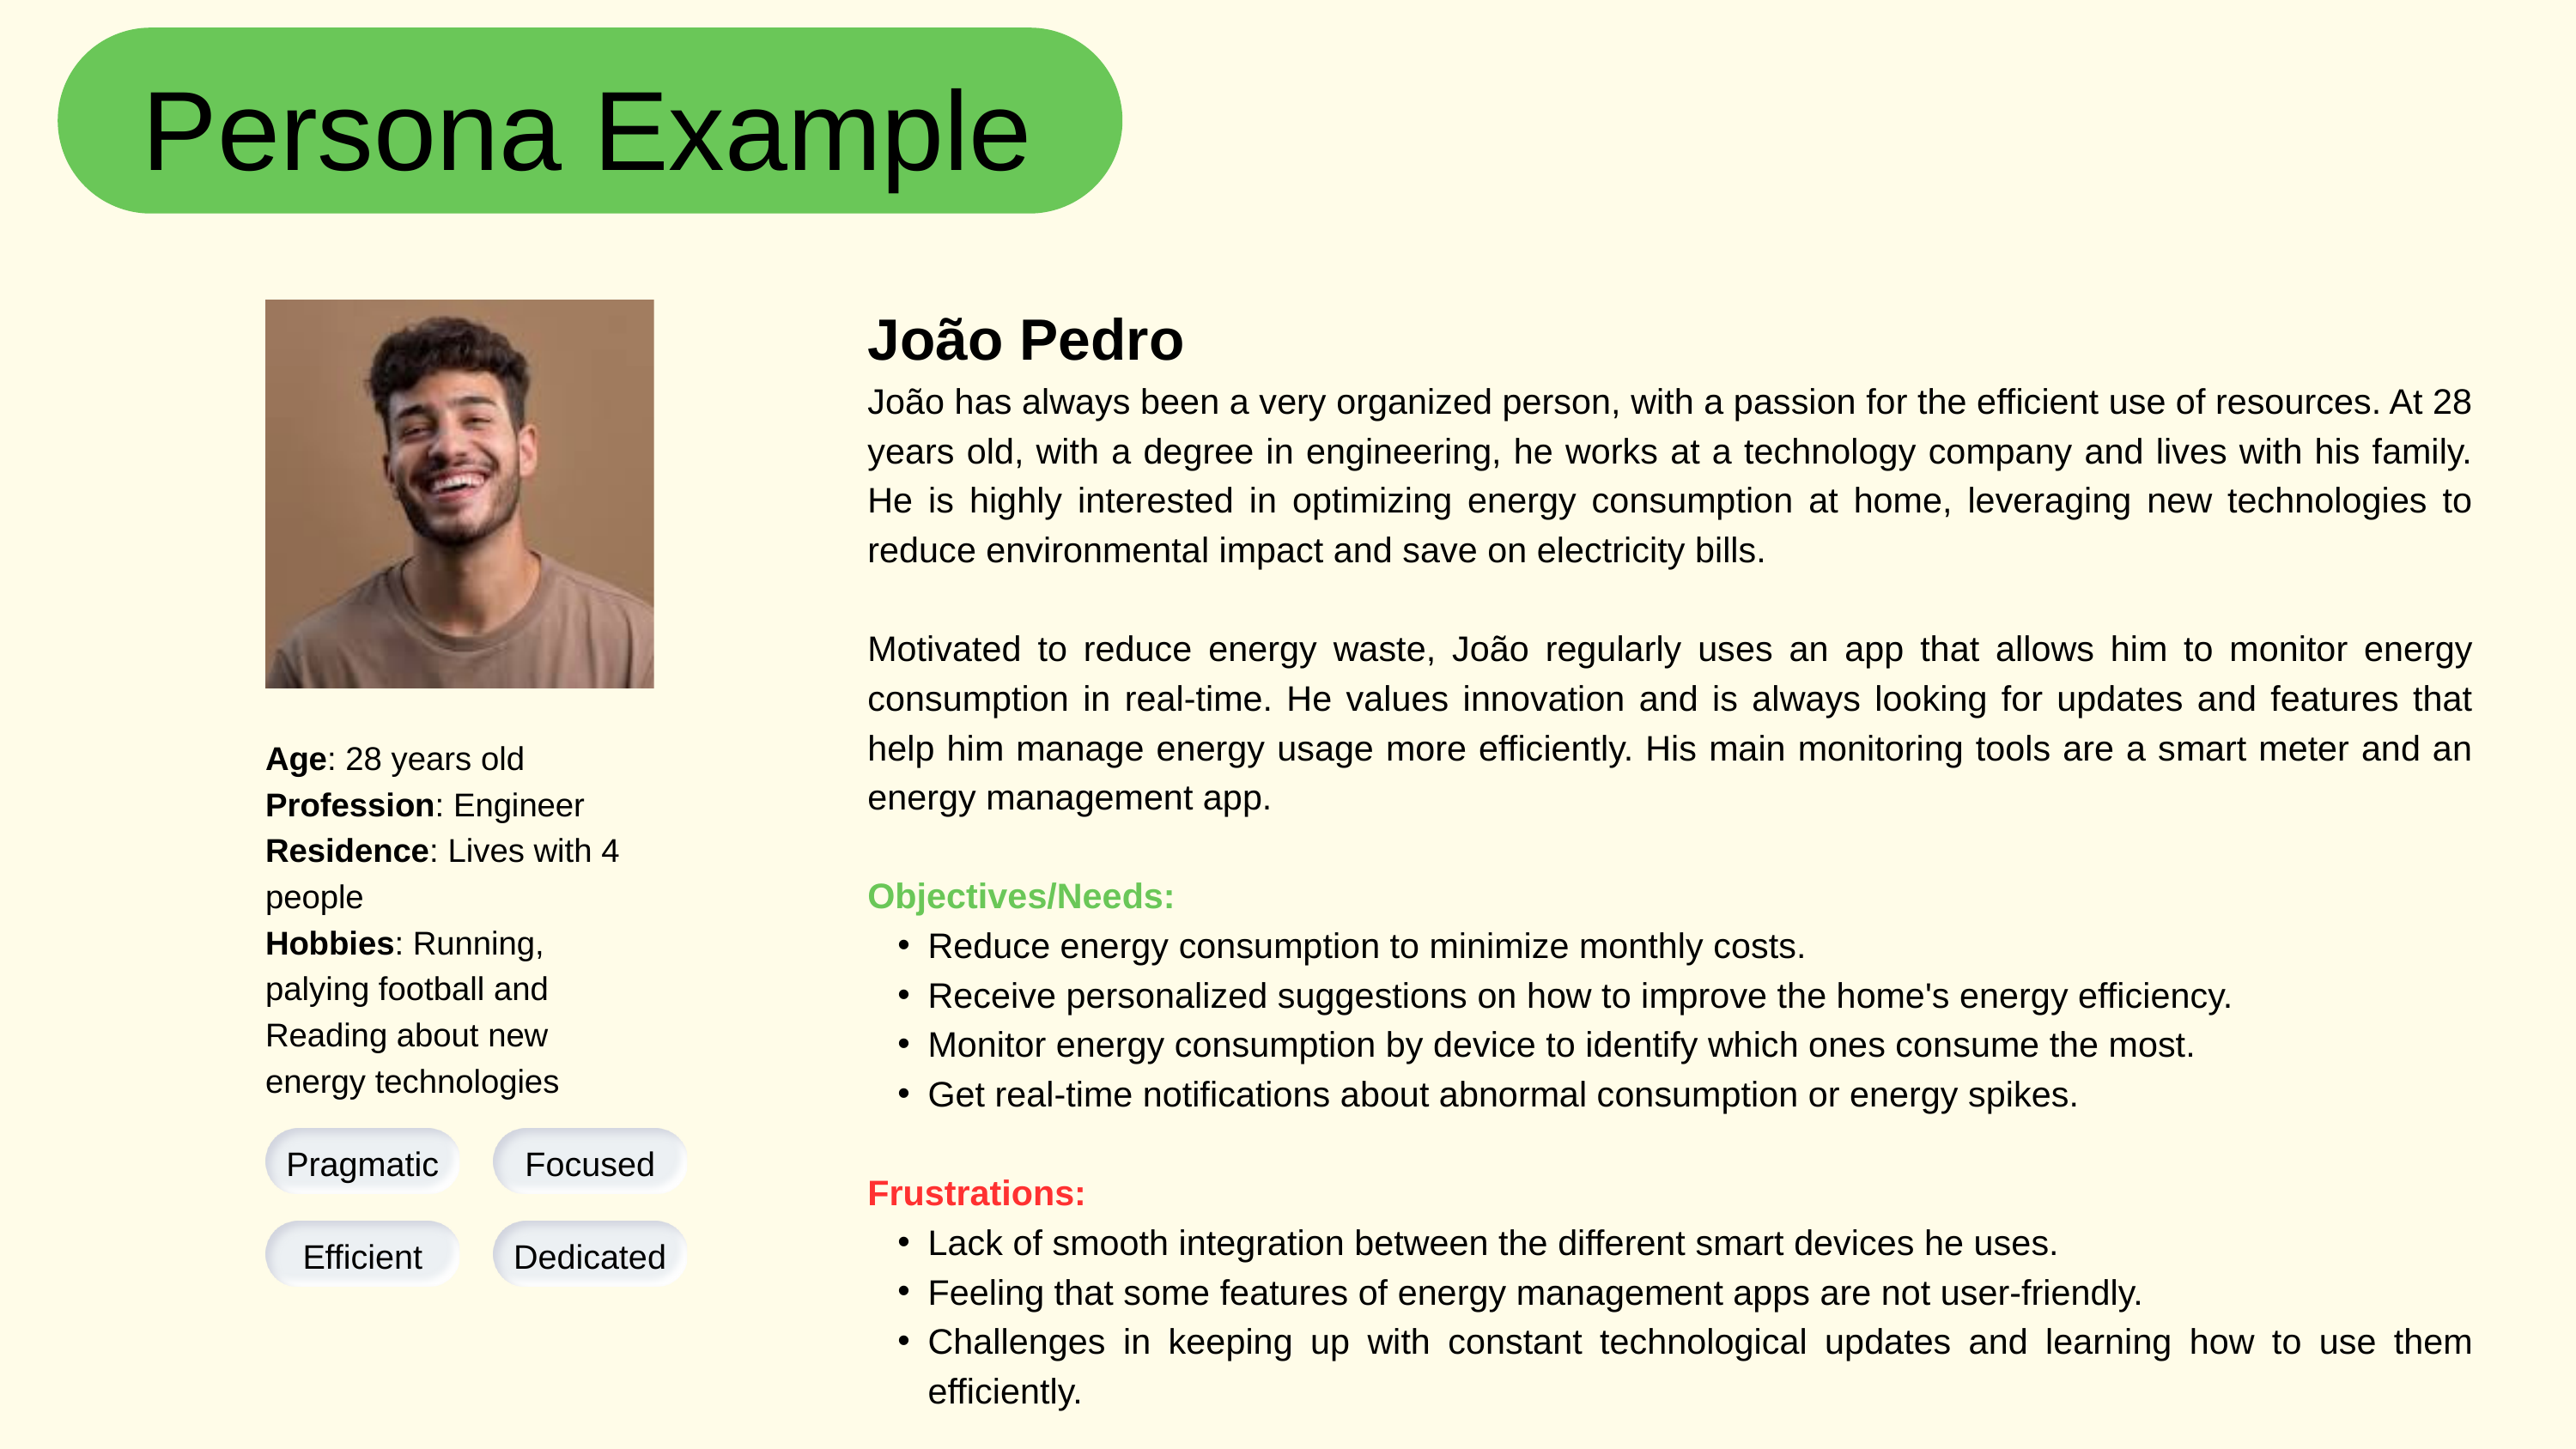

Persona Example
João Pedro
João has always been a very organized person, with a passion for the efficient use of resources. At 28 years old, with a degree in engineering, he works at a technology company and lives with his family. He is highly interested in optimizing energy consumption at home, leveraging new technologies to reduce environmental impact and save on electricity bills.

Motivated to reduce energy waste, João regularly uses an app that allows him to monitor energy consumption in real-time. He values innovation and is always looking for updates and features that help him manage energy usage more efficiently. His main monitoring tools are a smart meter and an energy management app.

Objectives/Needs:
Reduce energy consumption to minimize monthly costs.
Receive personalized suggestions on how to improve the home's energy efficiency.
Monitor energy consumption by device to identify which ones consume the most.
Get real-time notifications about abnormal consumption or energy spikes.

Frustrations:
Lack of smooth integration between the different smart devices he uses.
Feeling that some features of energy management apps are not user-friendly.
Challenges in keeping up with constant technological updates and learning how to use them efficiently.

Age: 28 years old
Profession: Engineer
Residence: Lives with 4 people
Hobbies: Running, palying football and Reading about new energy technologies

Pragmatic
Focused

Efficient
Dedicated